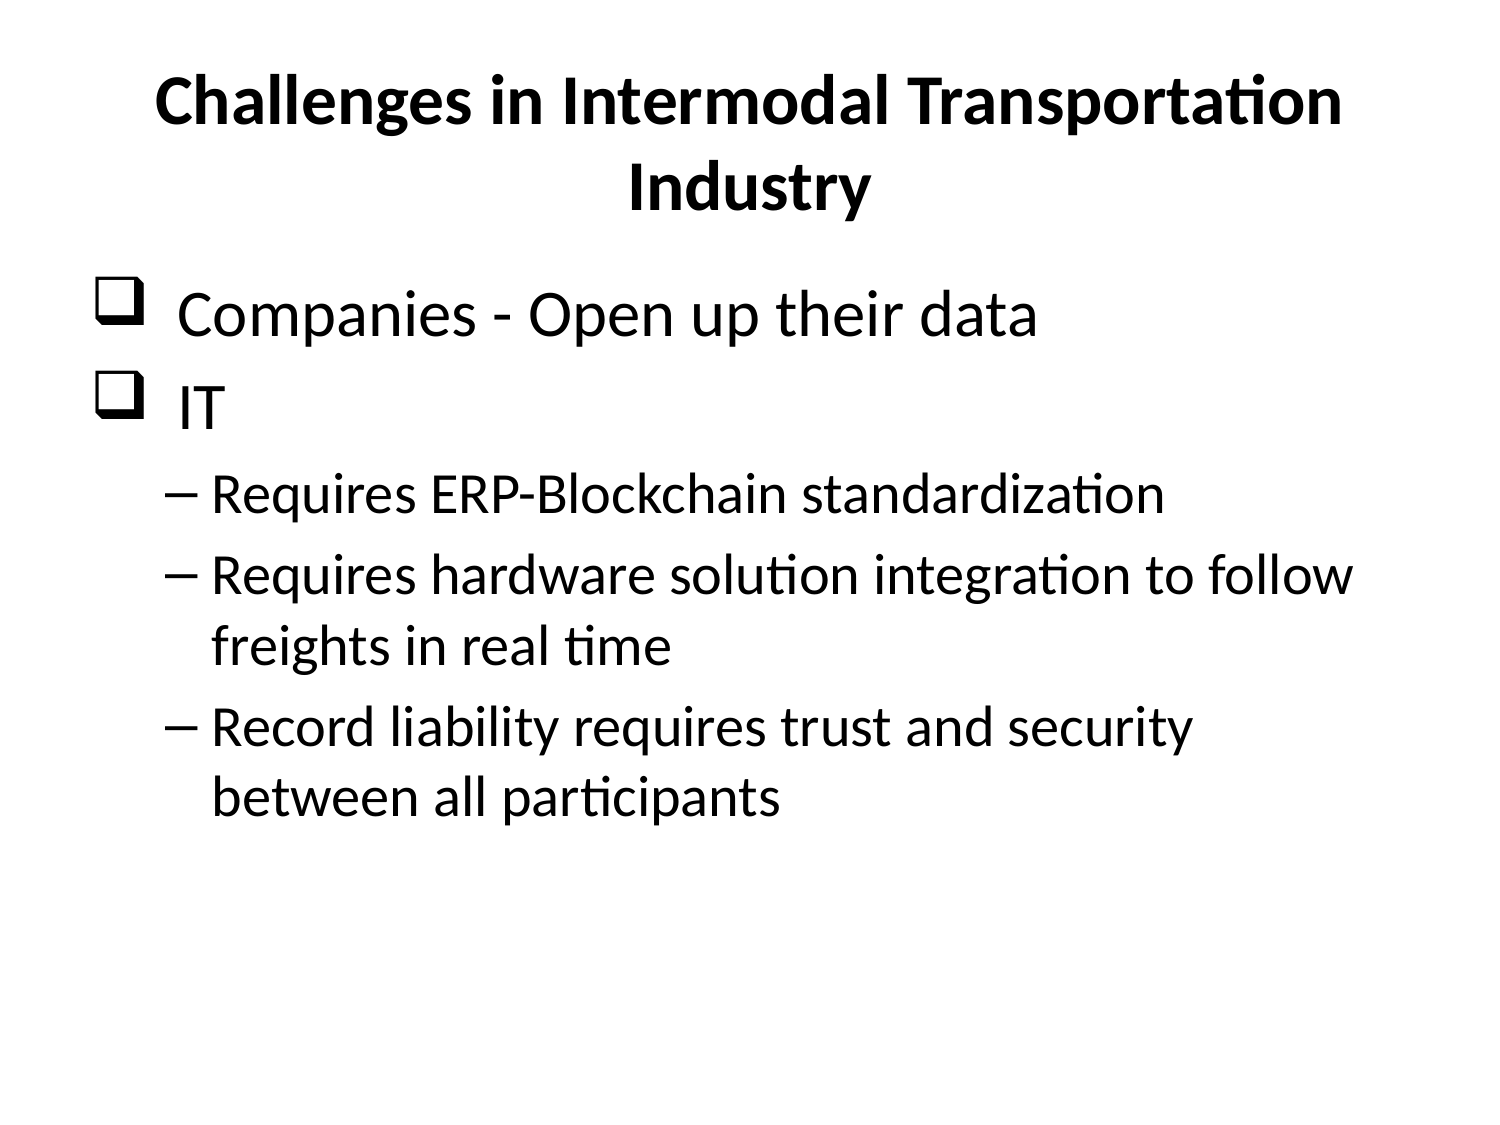

# Challenges in Intermodal Transportation Industry
Companies - Open up their data
IT
Requires ERP-Blockchain standardization
Requires hardware solution integration to follow freights in real time
Record liability requires trust and security between all participants